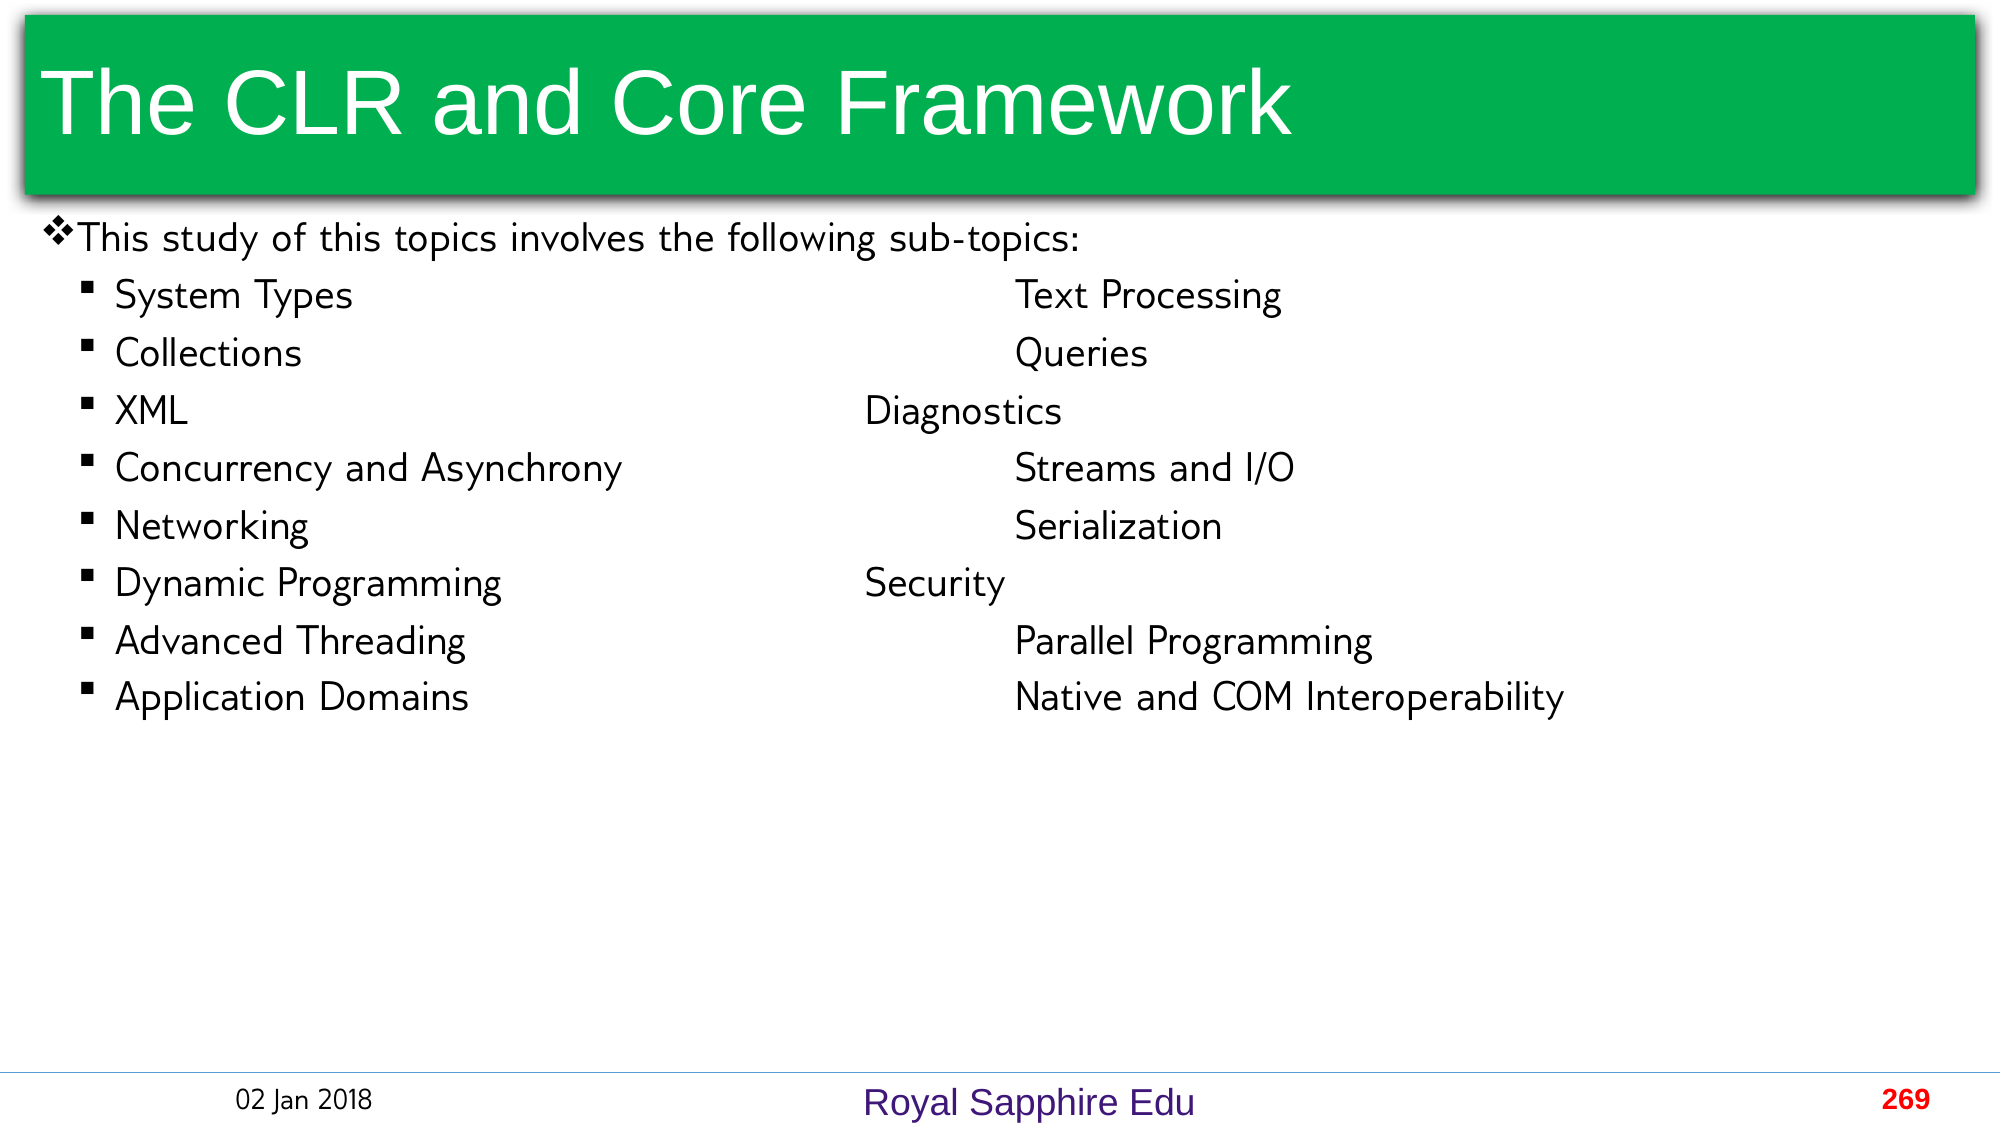

# The CLR and Core Framework
This study of this topics involves the following sub-topics:
System Types					Text Processing
Collections					Queries
XML					Diagnostics
Concurrency and Asynchrony			Streams and I/O
Networking					Serialization
Dynamic Programming			Security
Advanced Threading				Parallel Programming
Application Domains				Native and COM Interoperability
02 Jan 2018
269